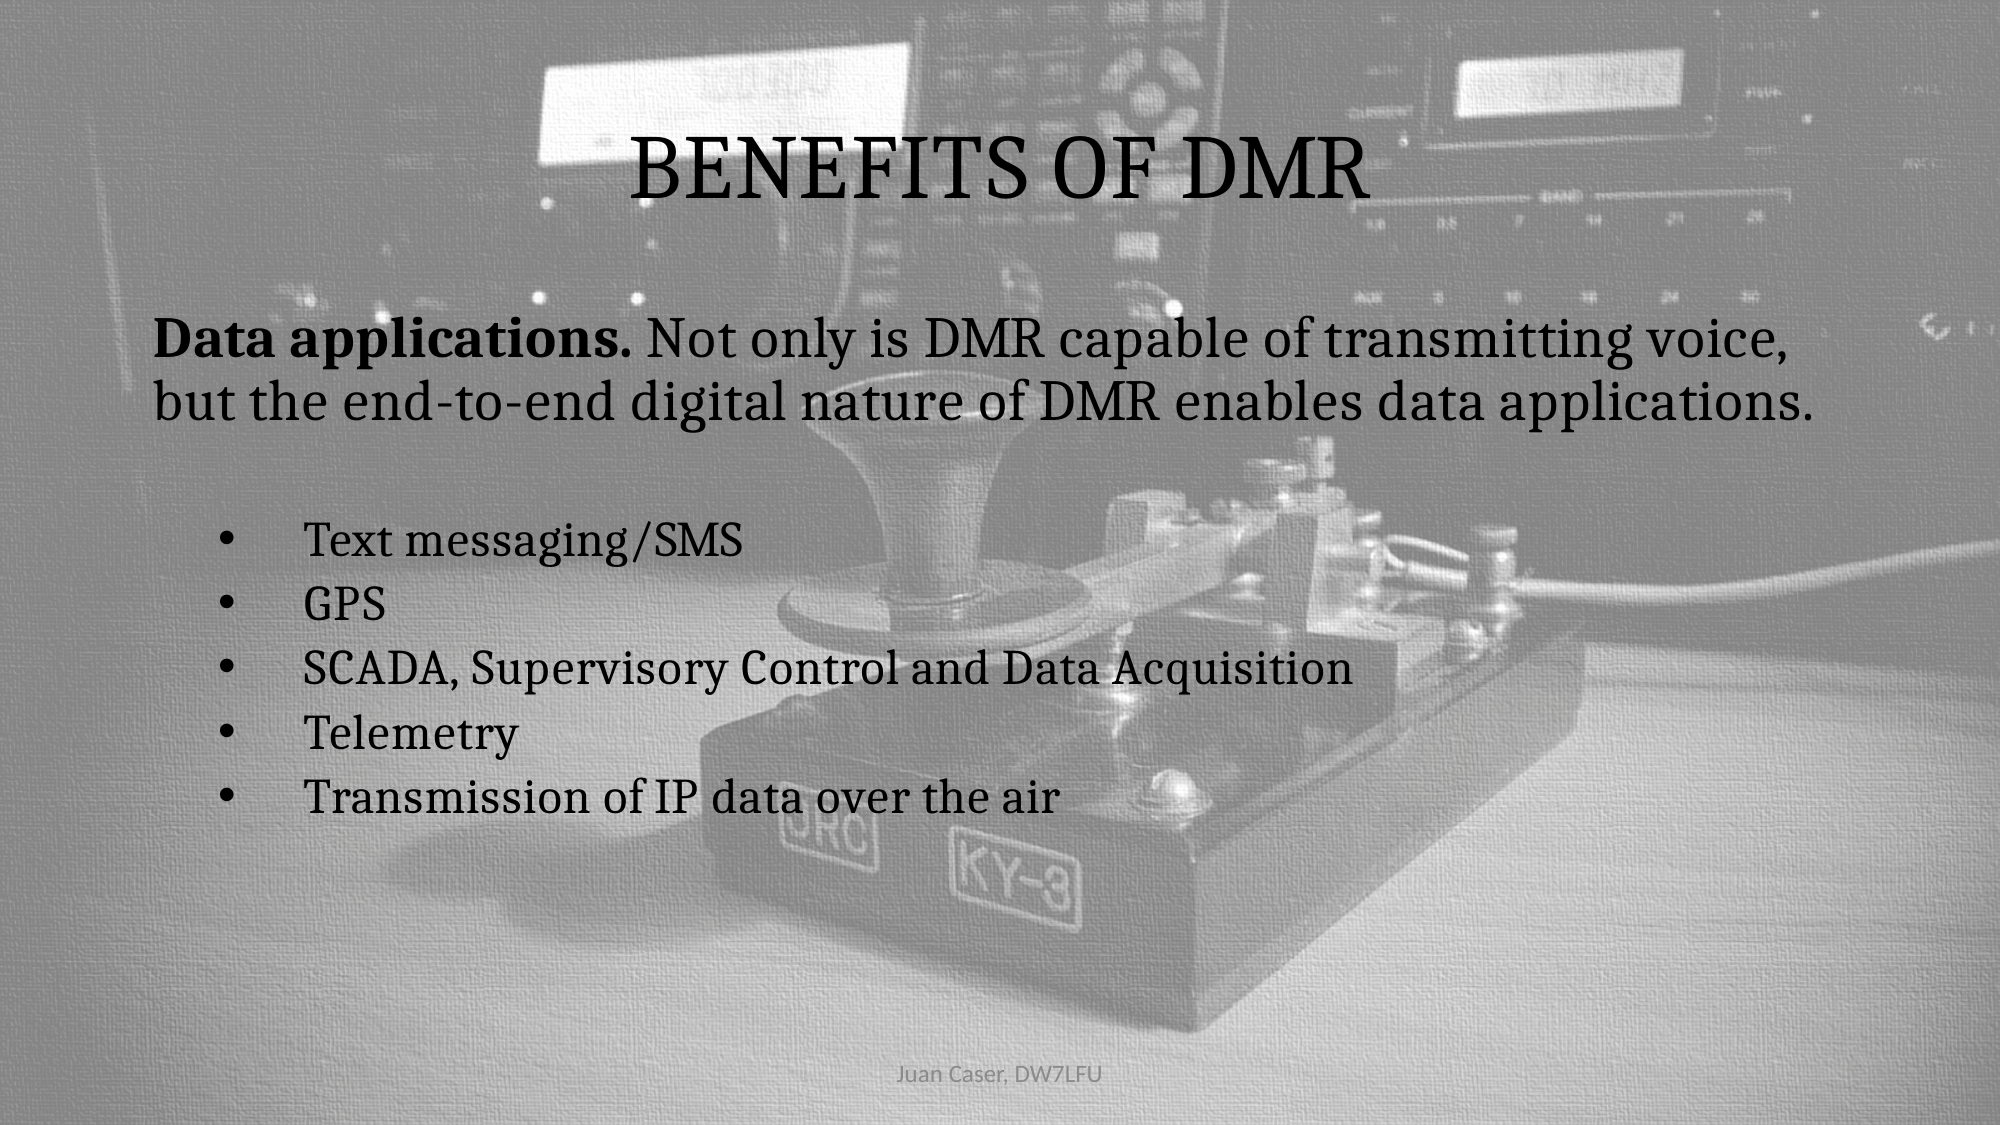

# BENEFITS OF DMR
Data applications. Not only is DMR capable of transmitting voice, but the end-to-end digital nature of DMR enables data applications.
Text messaging/SMS
GPS
SCADA, Supervisory Control and Data Acquisition
Telemetry
Transmission of IP data over the air
Juan Caser, DW7LFU